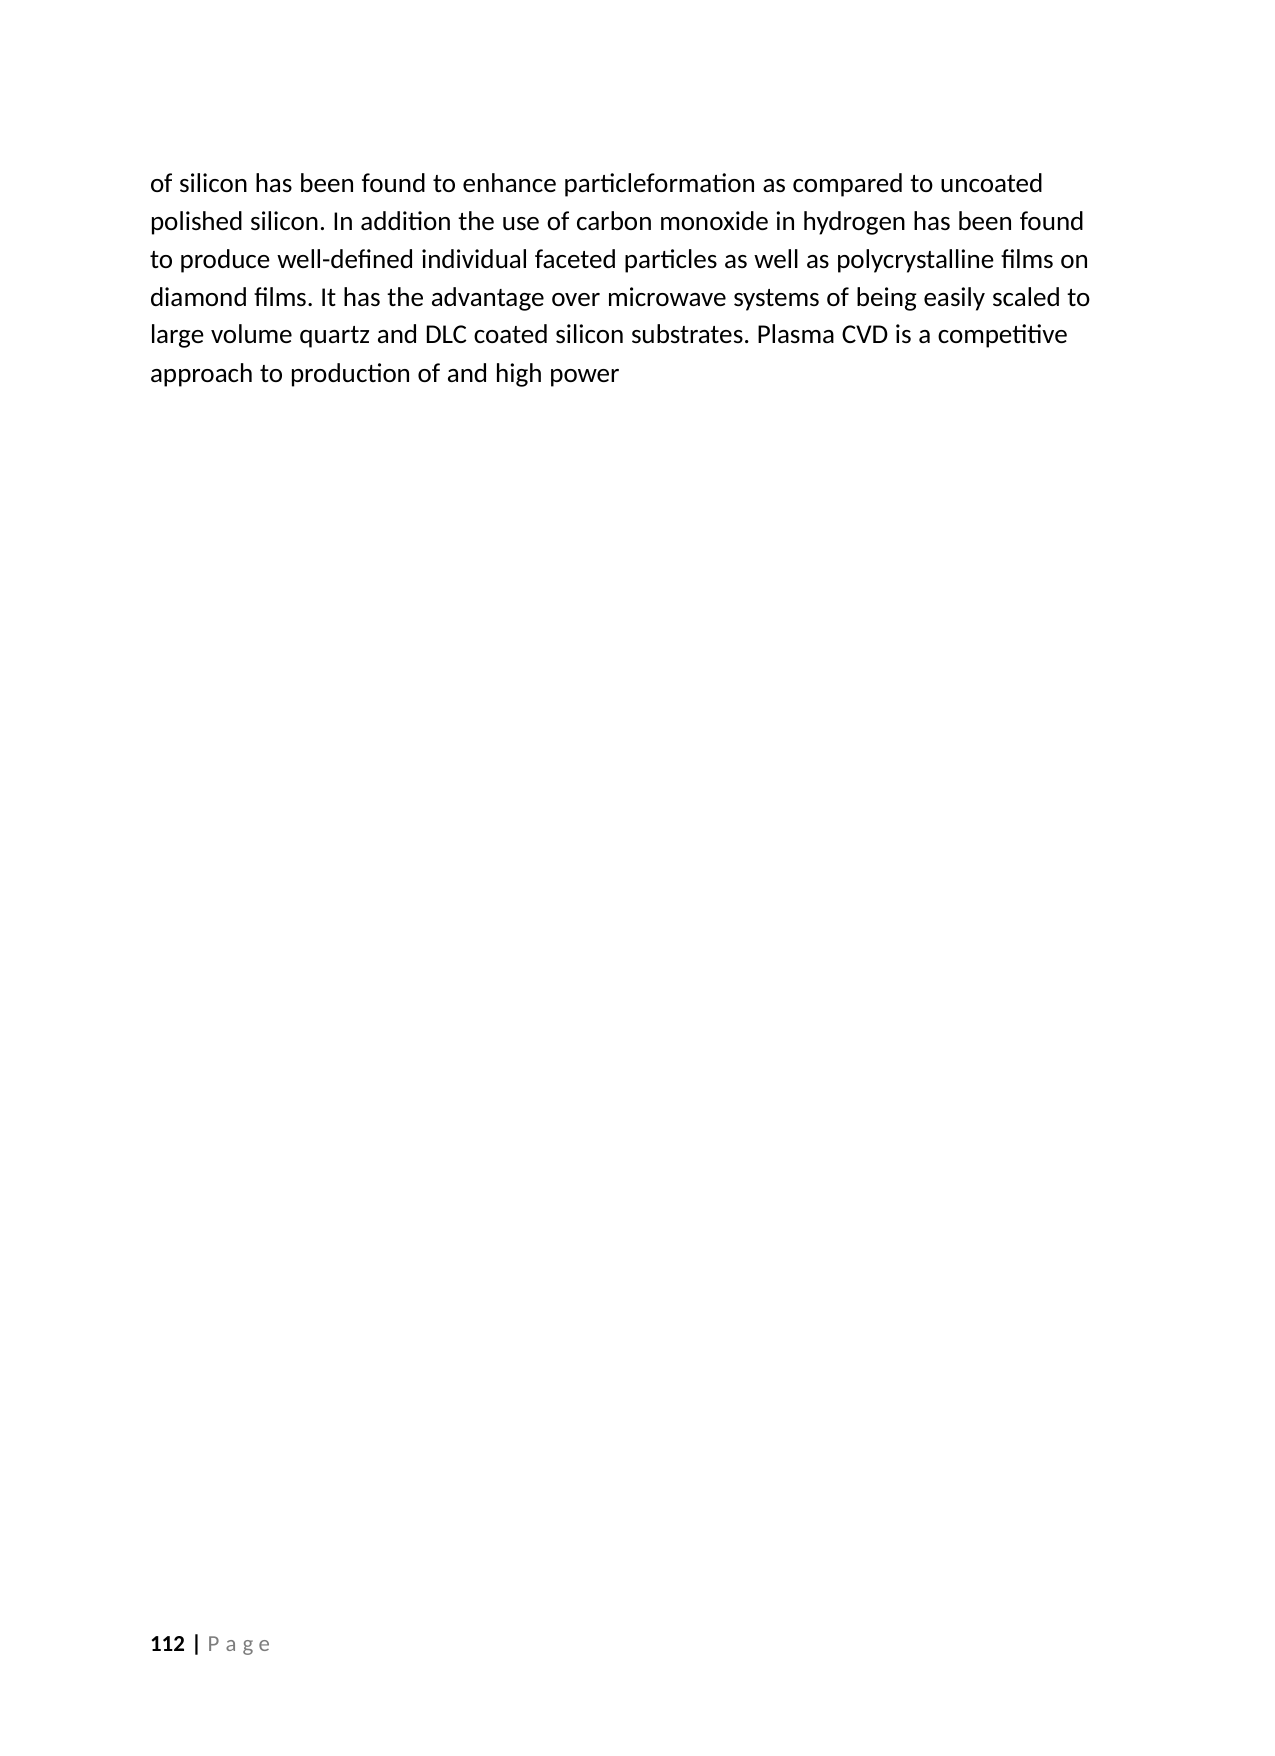

of silicon has been found to enhance particleformation as compared to uncoated polished silicon. In addition the use of carbon monoxide in hydrogen has been found to produce well-defined individual faceted particles as well as polycrystalline films on diamond films. It has the advantage over microwave systems of being easily scaled to large volume quartz and DLC coated silicon substrates. Plasma CVD is a competitive approach to production of and high power
112 | P a g e